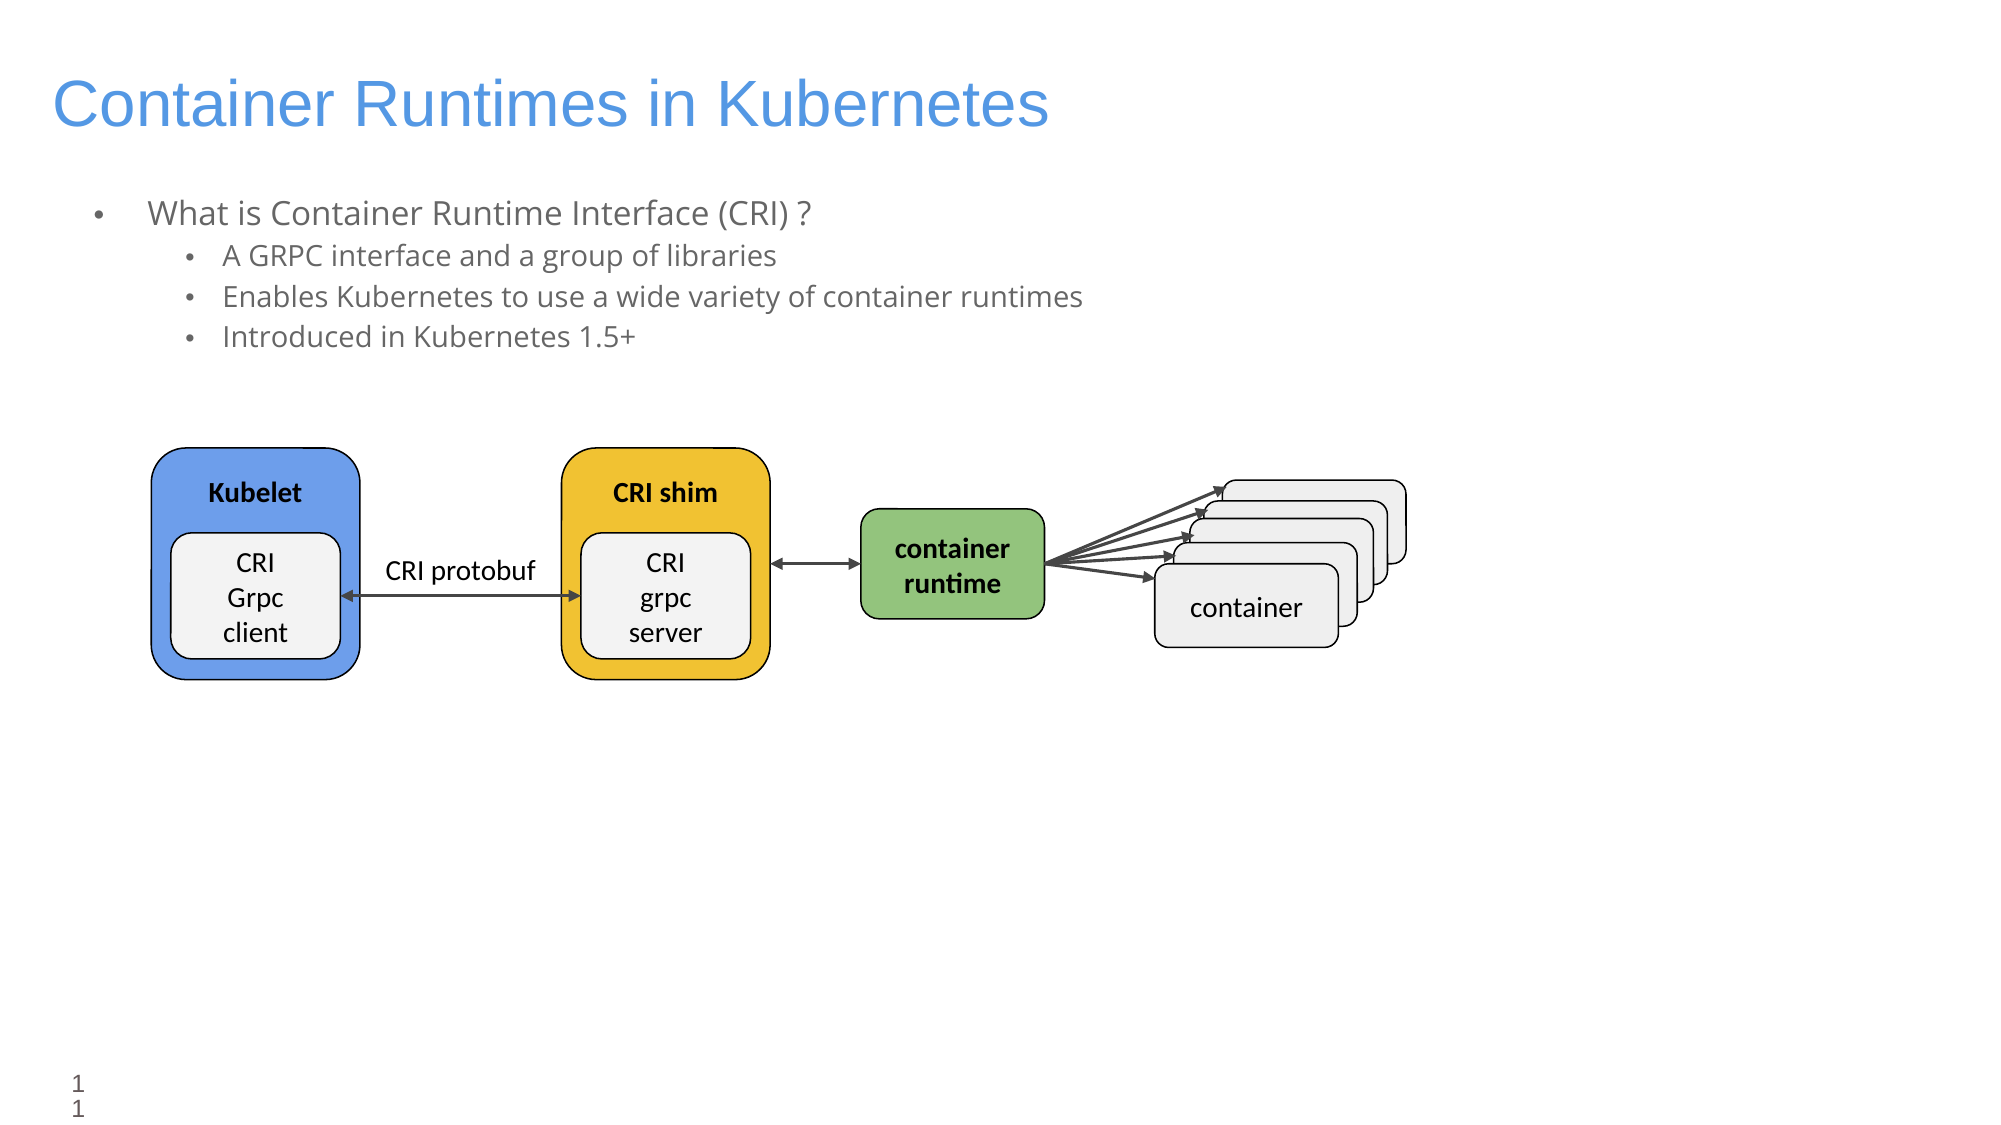

# Container Runtimes in Kubernetes
What is Container Runtime Interface (CRI) ?
A GRPC interface and a group of libraries
Enables Kubernetes to use a wide variety of container runtimes
Introduced in Kubernetes 1.5+

Kubelet

CRI shim

container

container

container runtime

container
CRI
Grpc
client

CRI
grpc server

CRI protobuf

container

container

11